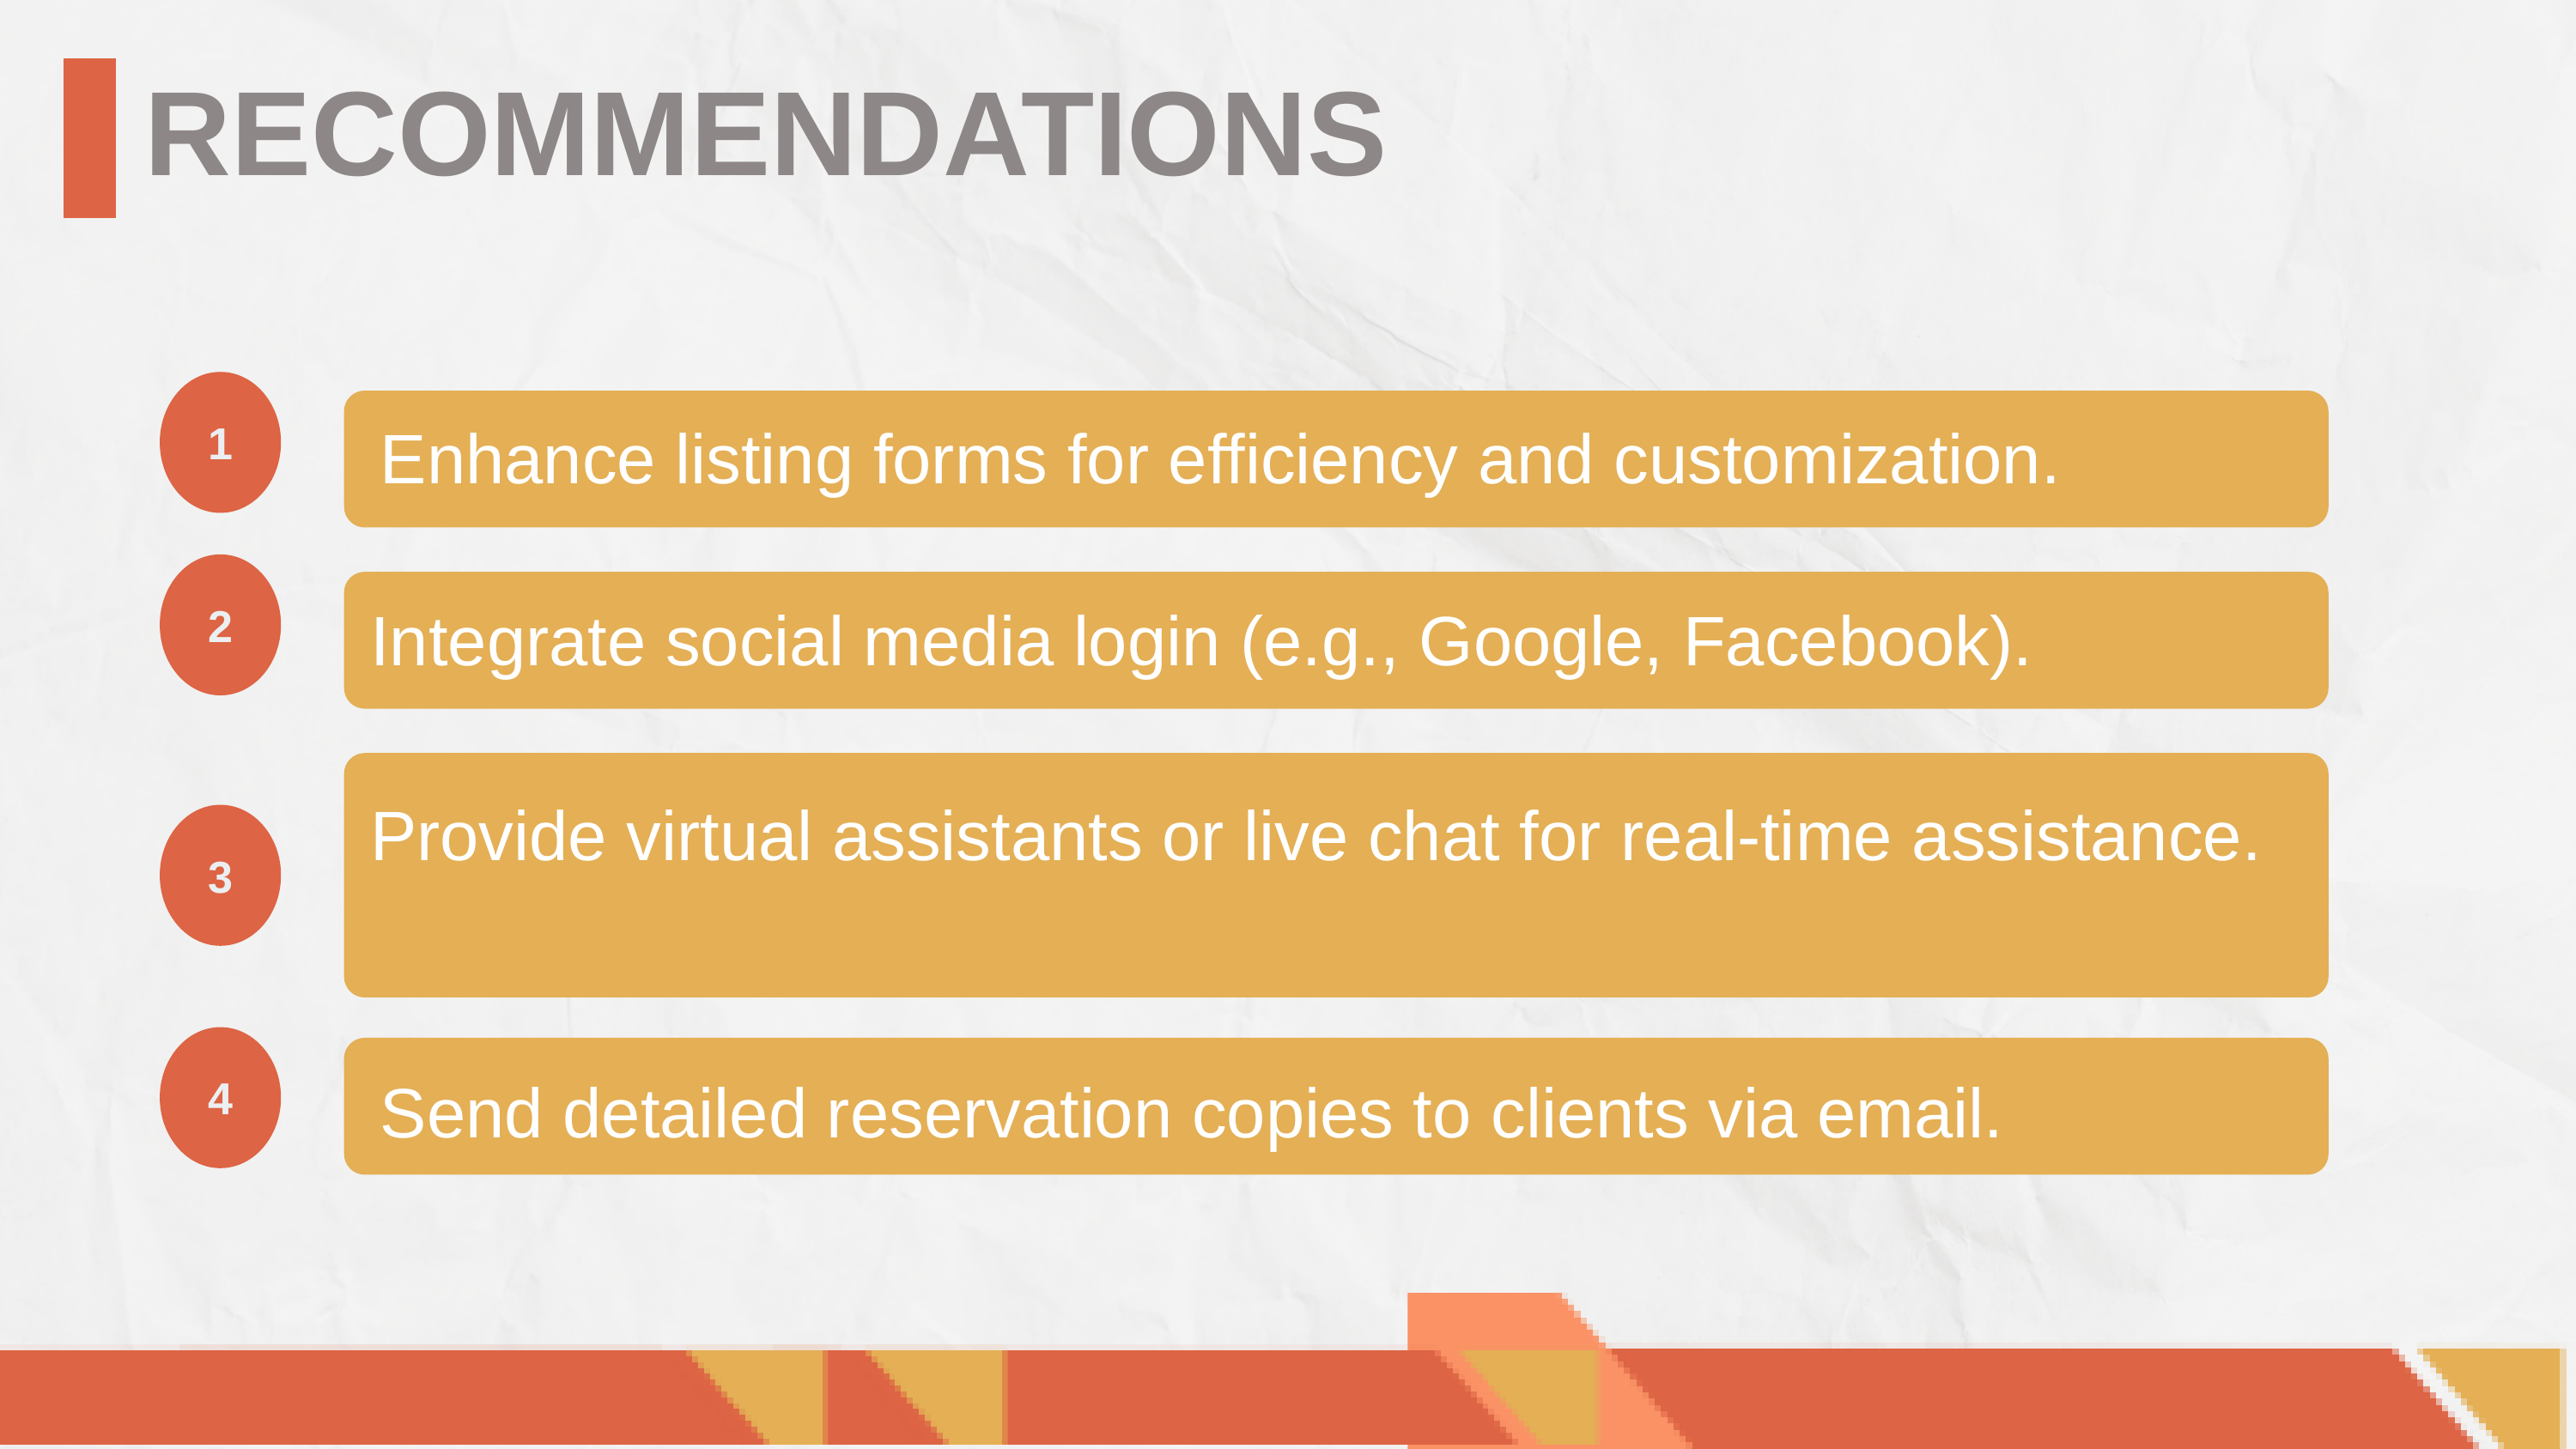

RECOMMENDATIONS

1

Enhance listing forms for efficiency and customization.

2

Integrate social media login (e.g., Google, Facebook).

Provide virtual assistants or live chat for real-time assistance.

3

4

Send detailed reservation copies to clients via email.